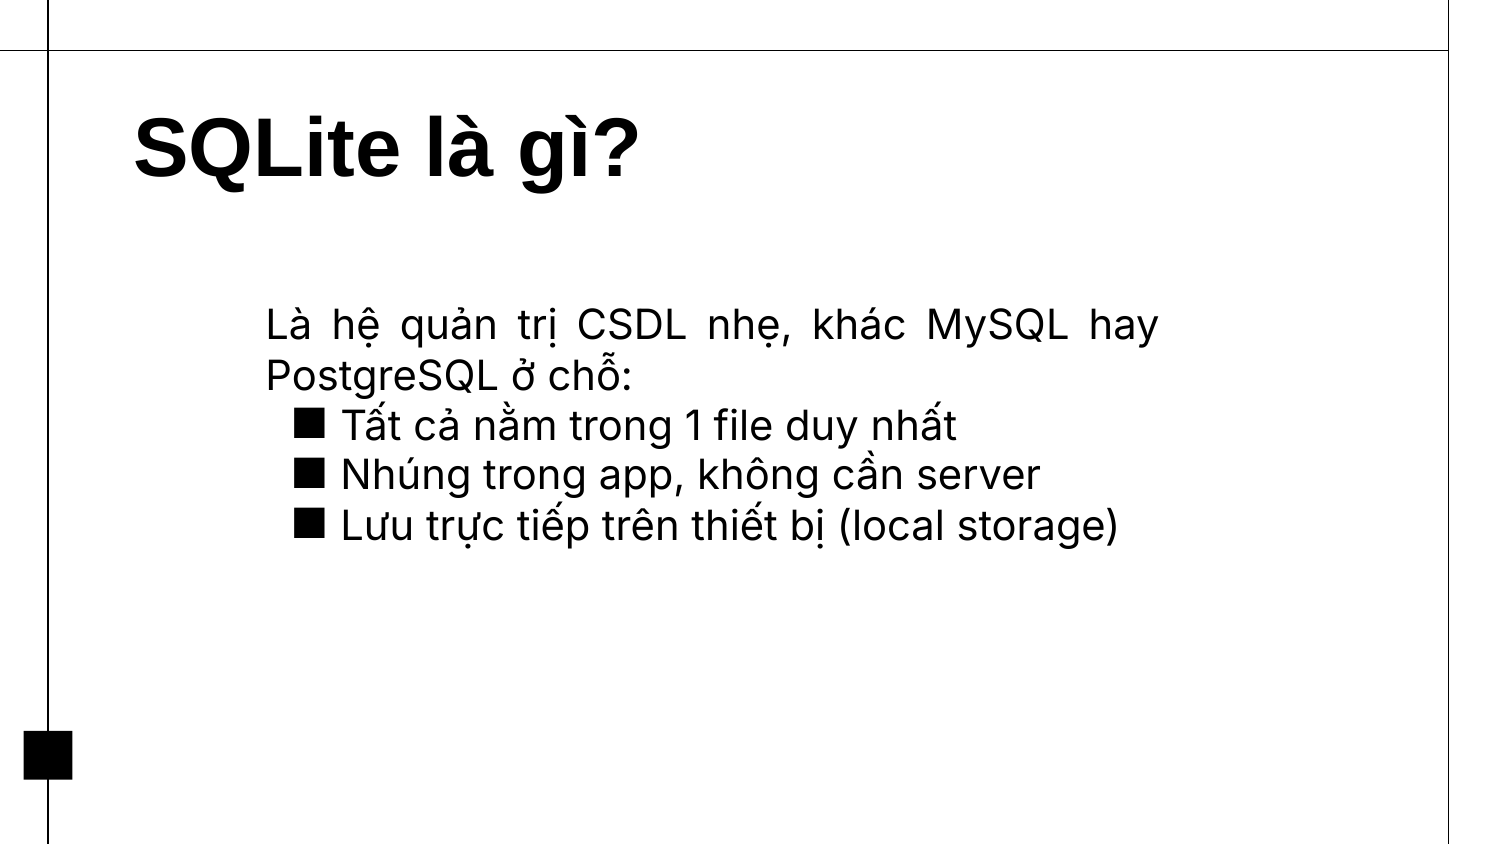

# SQLite là gì?
Là hệ quản trị CSDL nhẹ, khác MySQL hay PostgreSQL ở chỗ:
Tất cả nằm trong 1 file duy nhất
Nhúng trong app, không cần server
Lưu trực tiếp trên thiết bị (local storage)